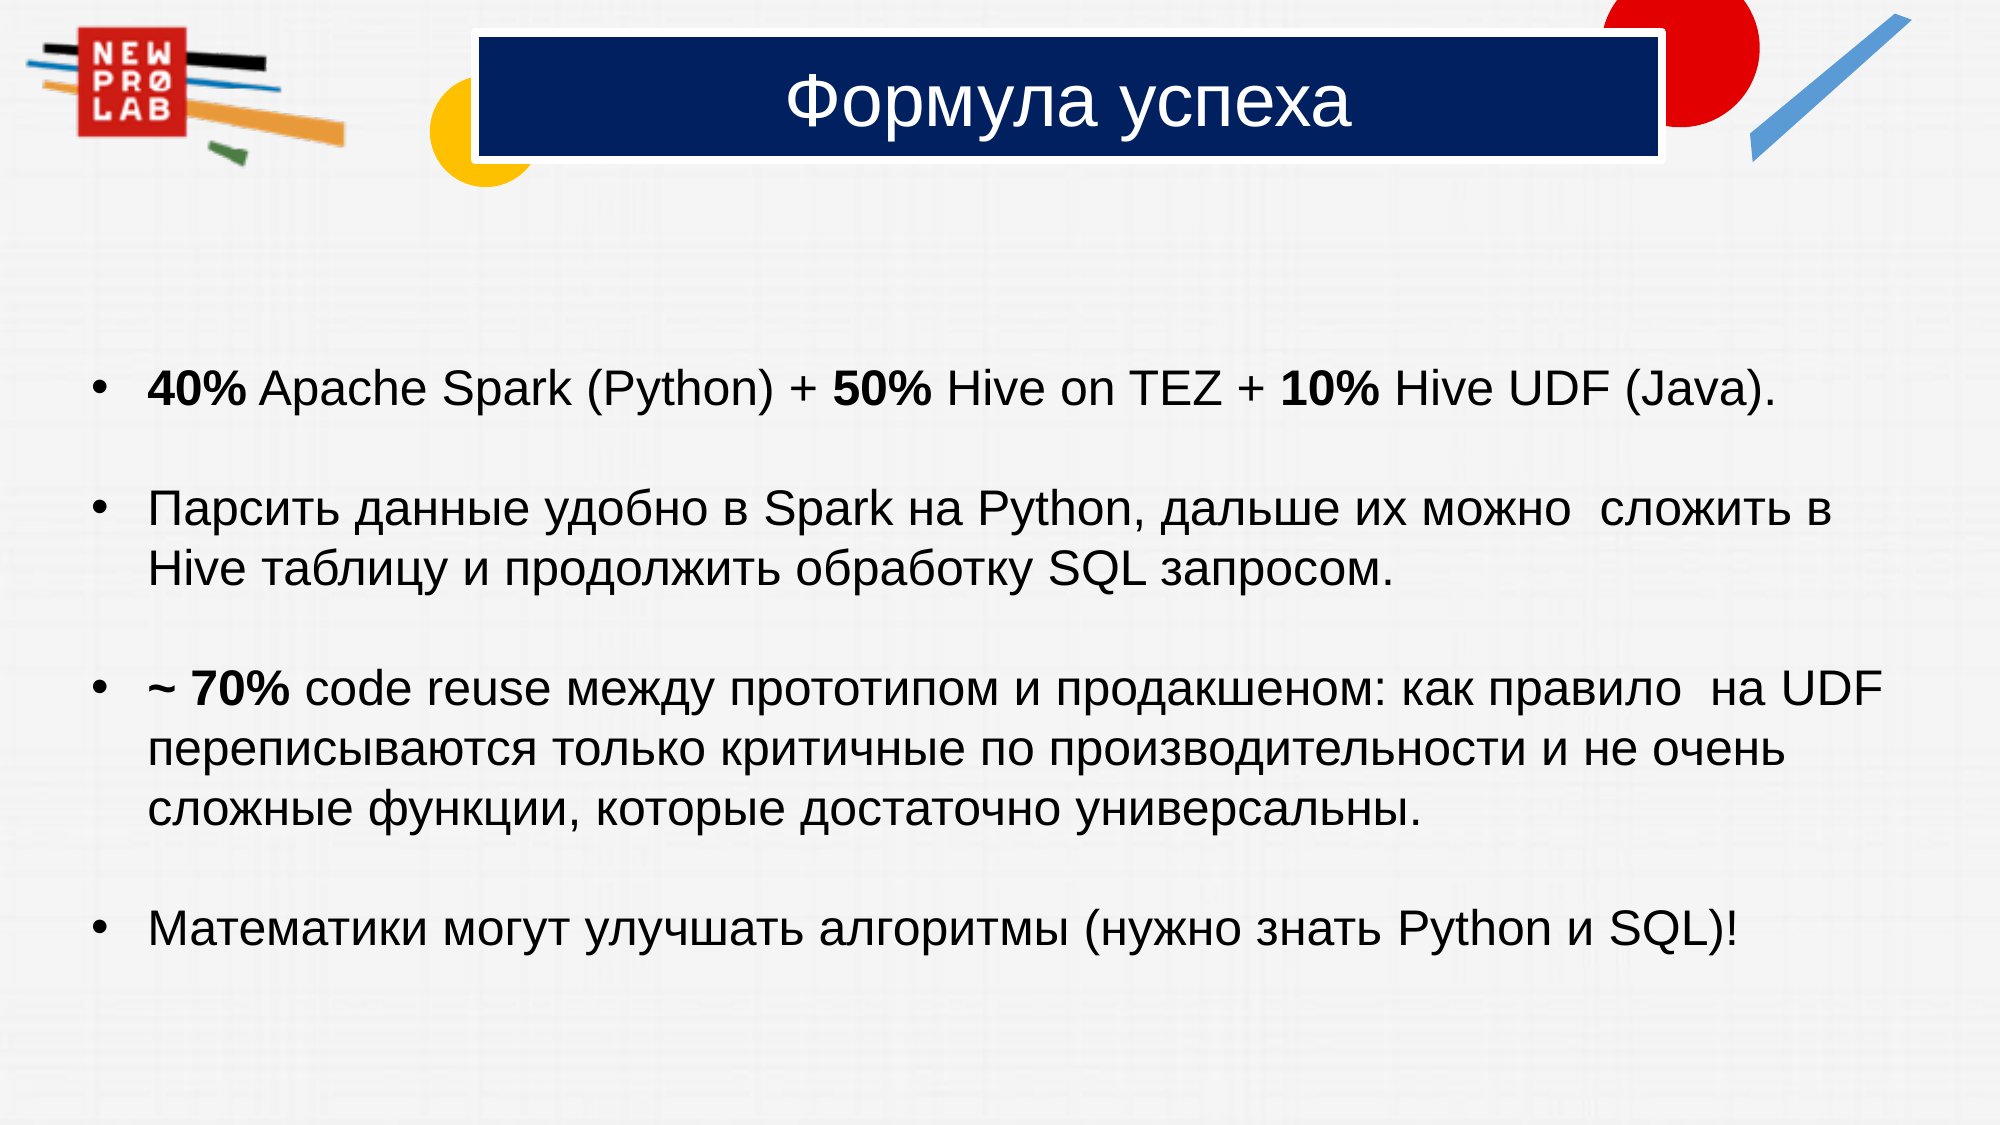

# Формула успеха
40% Apache Spark (Python) + 50% Hive on TEZ + 10% Hive UDF (Java).

Парсить данные удобно в Spark на Python, дальше их можно  сложить в Hive таблицу и продолжить обработку SQL запросом.

~ 70% code reuse между прототипом и продакшеном: как правило  на UDF переписываются только критичные по производительности и не очень сложные функции, которые достаточно универсальны.

Математики могут улучшать алгоритмы (нужно знать Python и SQL)!